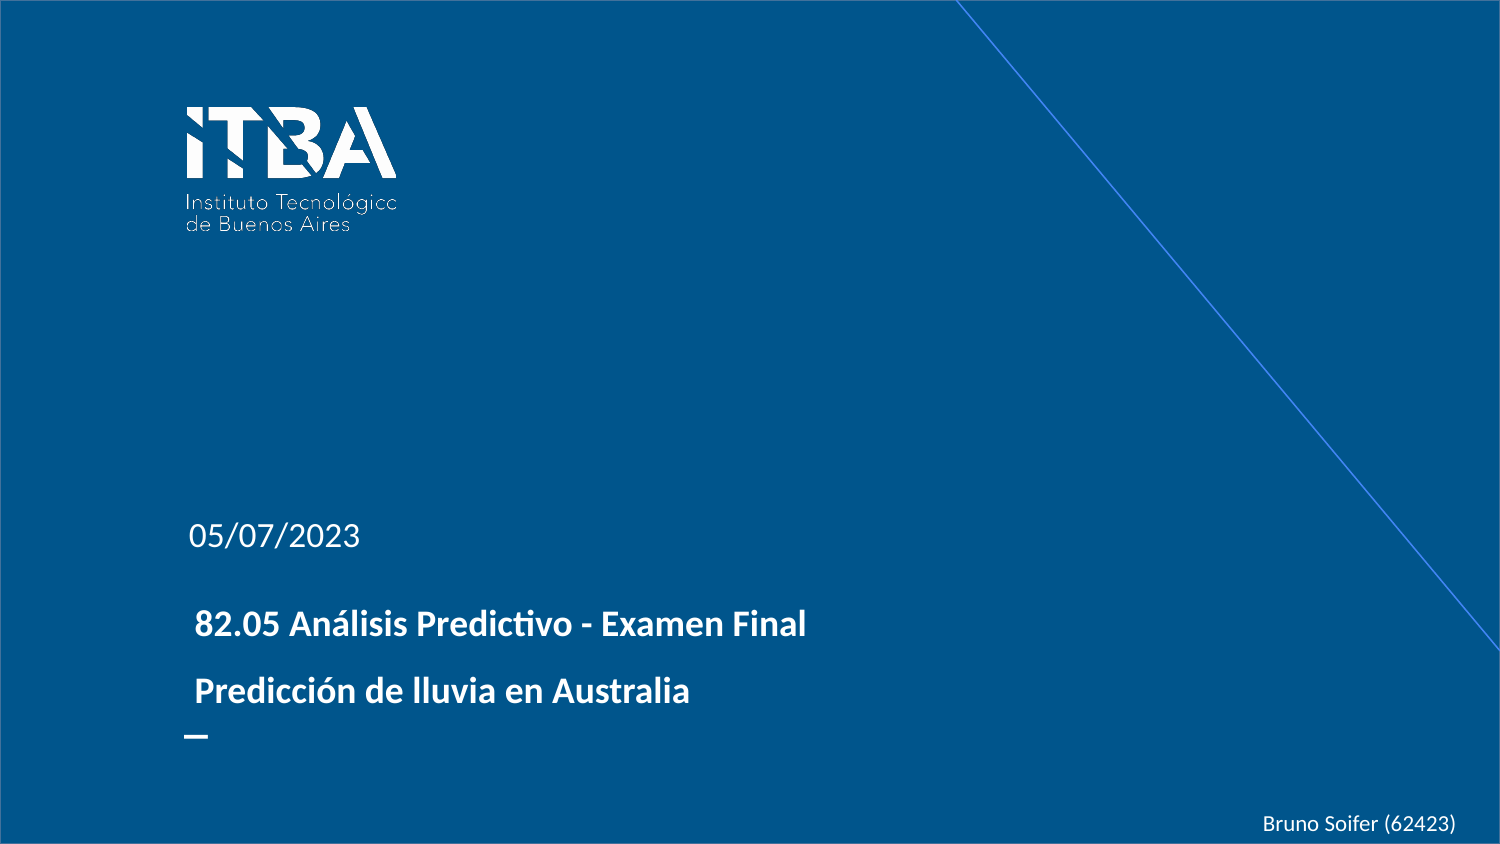

05/07/2023
82.05 Análisis Predictivo - Examen Final
Predicción de lluvia en Australia
_
Bruno Soifer (62423)